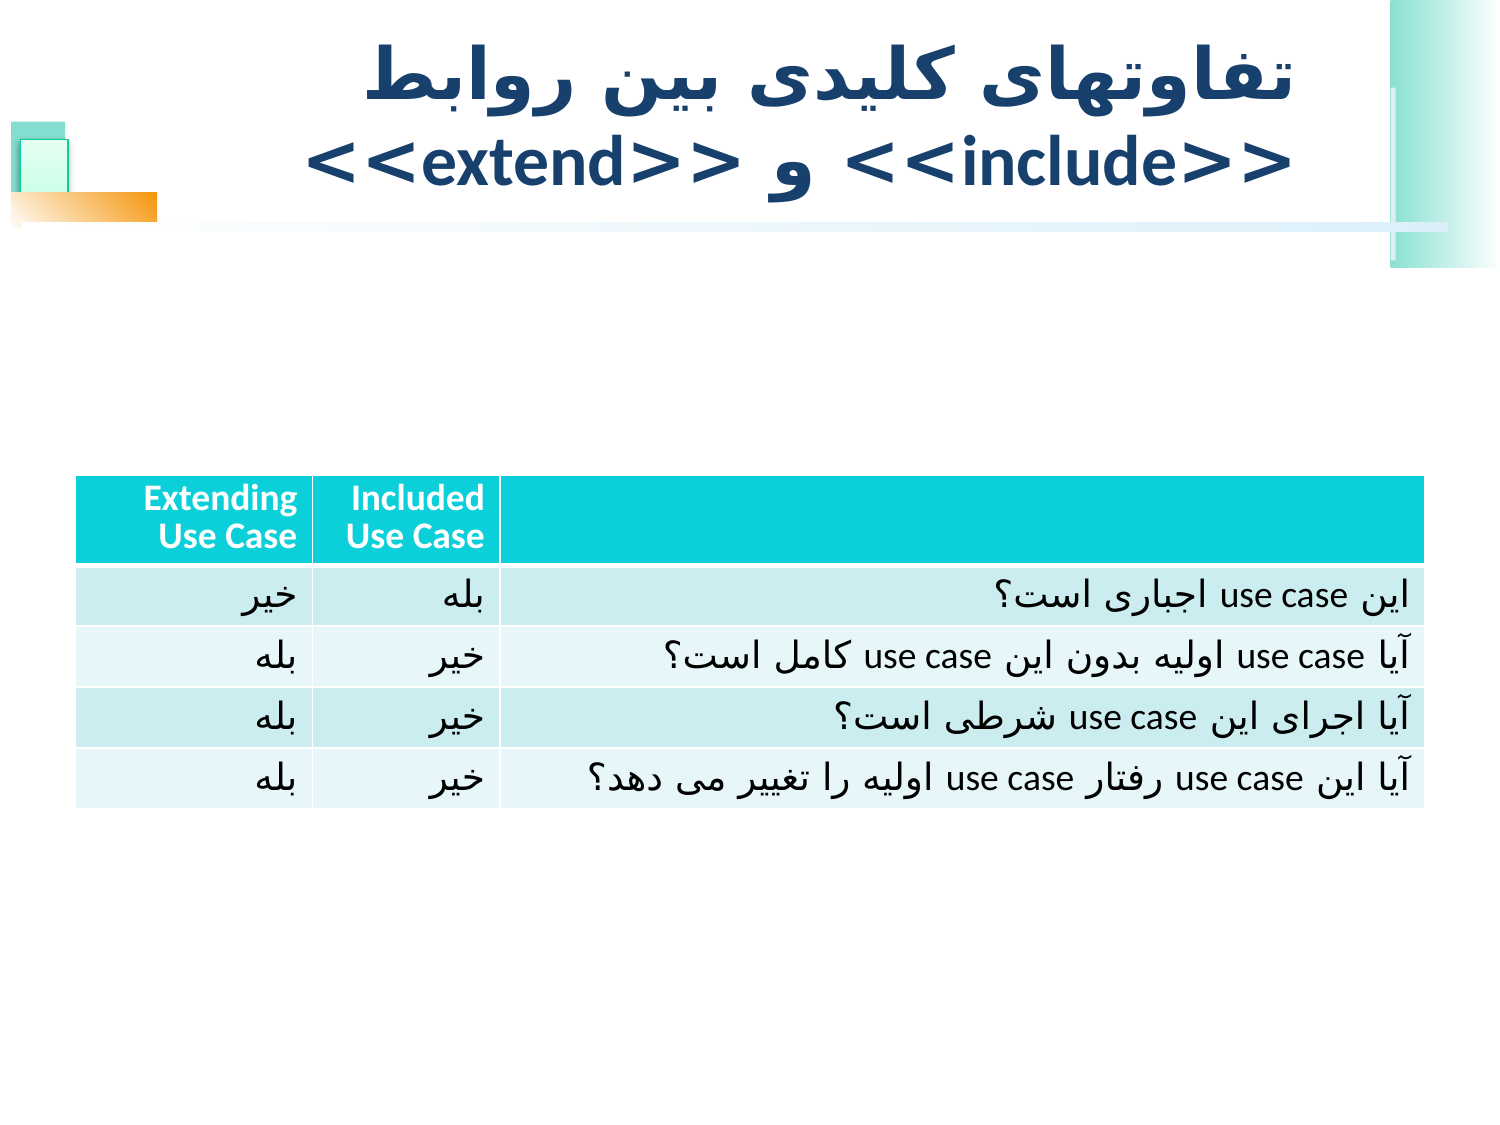

# تفاوتهای کلیدی بین روابط <<include>> و <<extend>>

| Extending Use Case | Included Use Case |  |
| --- | --- | --- |
| خیر | بله | این use case اجباری است؟ |
| بله | خیر | آیا use case اولیه بدون این use case کامل است؟ |
| بله | خیر | آیا اجرای این use case شرطی است؟ |
| بله | خیر | آیا این use case رفتار use case اولیه را تغییر می دهد؟ |